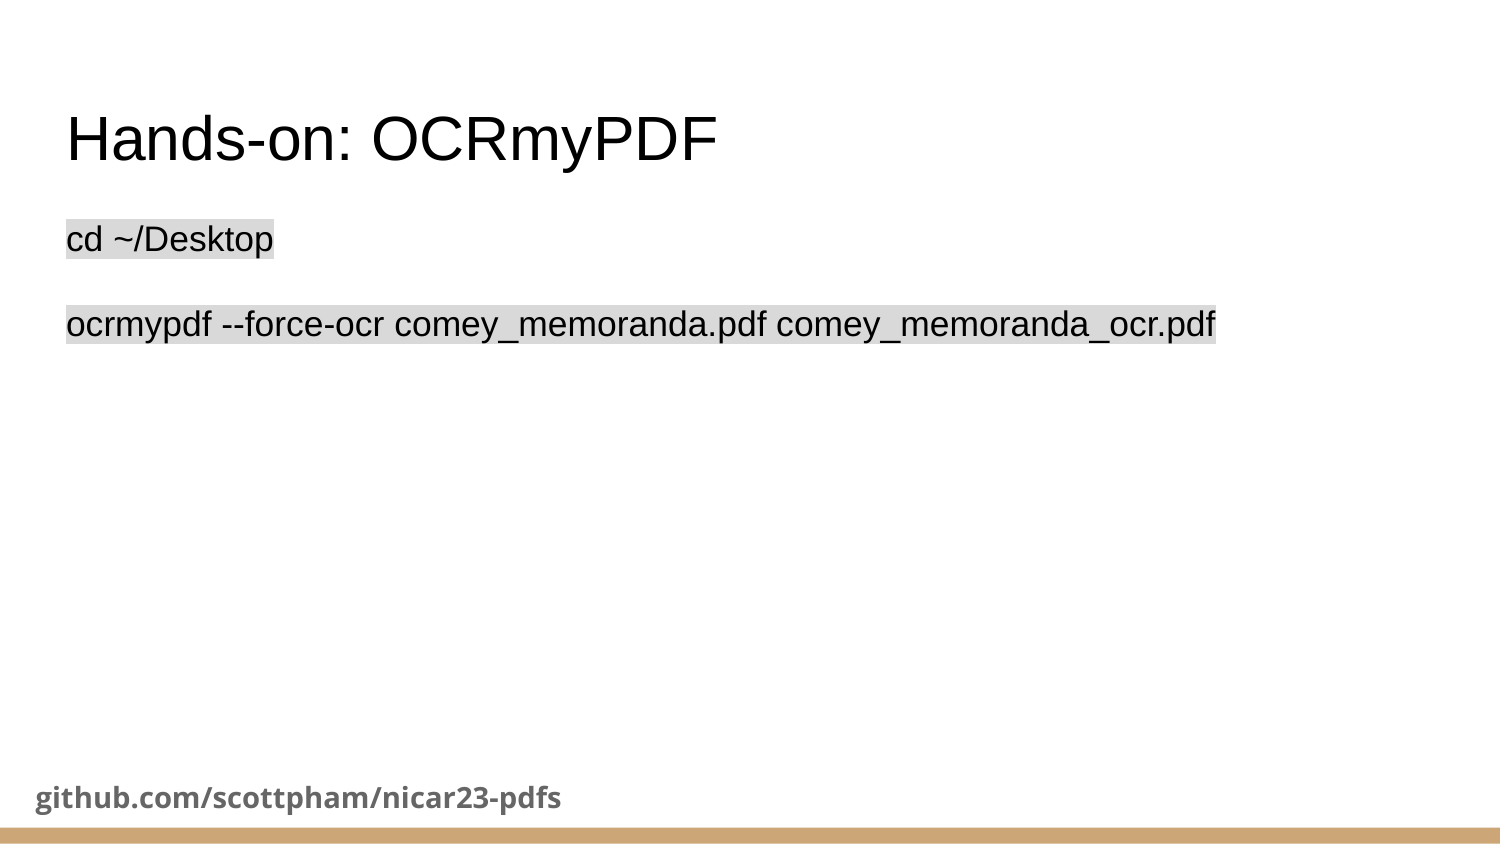

# Hands-on: OCRmyPDF
cd ~/Desktop

ocrmypdf --force-ocr comey_memoranda.pdf comey_memoranda_ocr.pdf